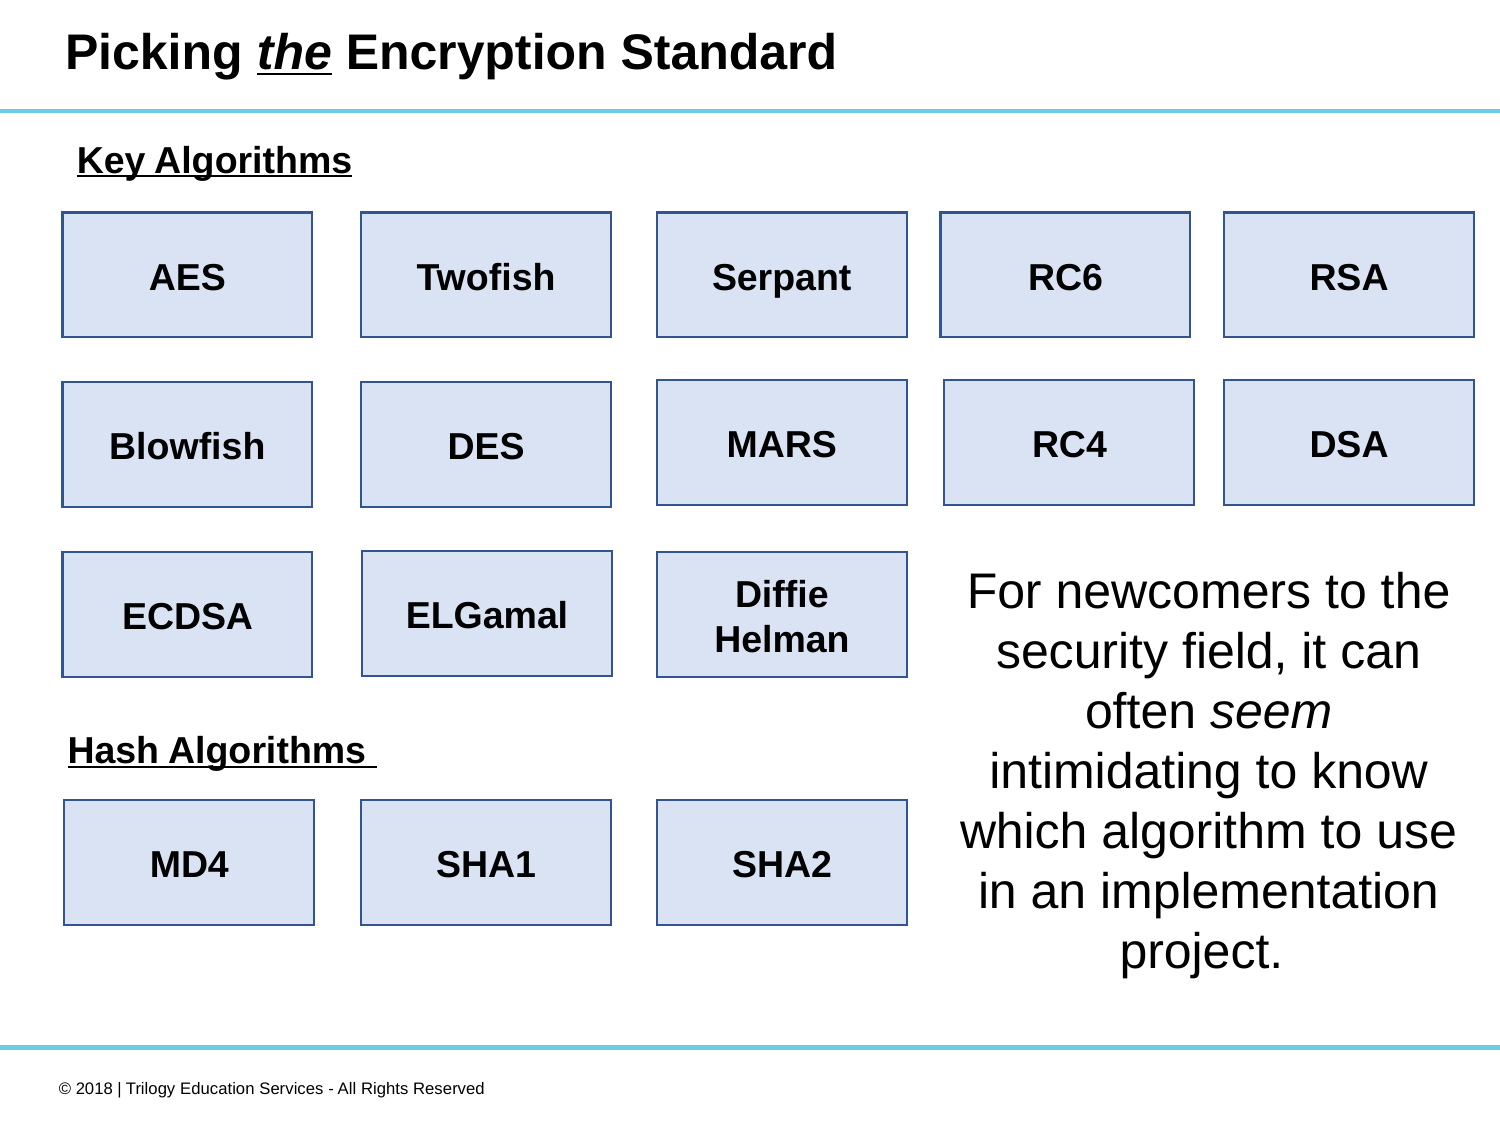

# Picking the Encryption Standard
Key Algorithms
AES
Twofish
Serpant
RC6
RSA
MARS
RC4
DSA
Blowfish
DES
ELGamal
For newcomers to the security field, it can often seem intimidating to know which algorithm to use in an implementation project.
ECDSA
Diffie Helman
Hash Algorithms
MD4
SHA1
SHA2